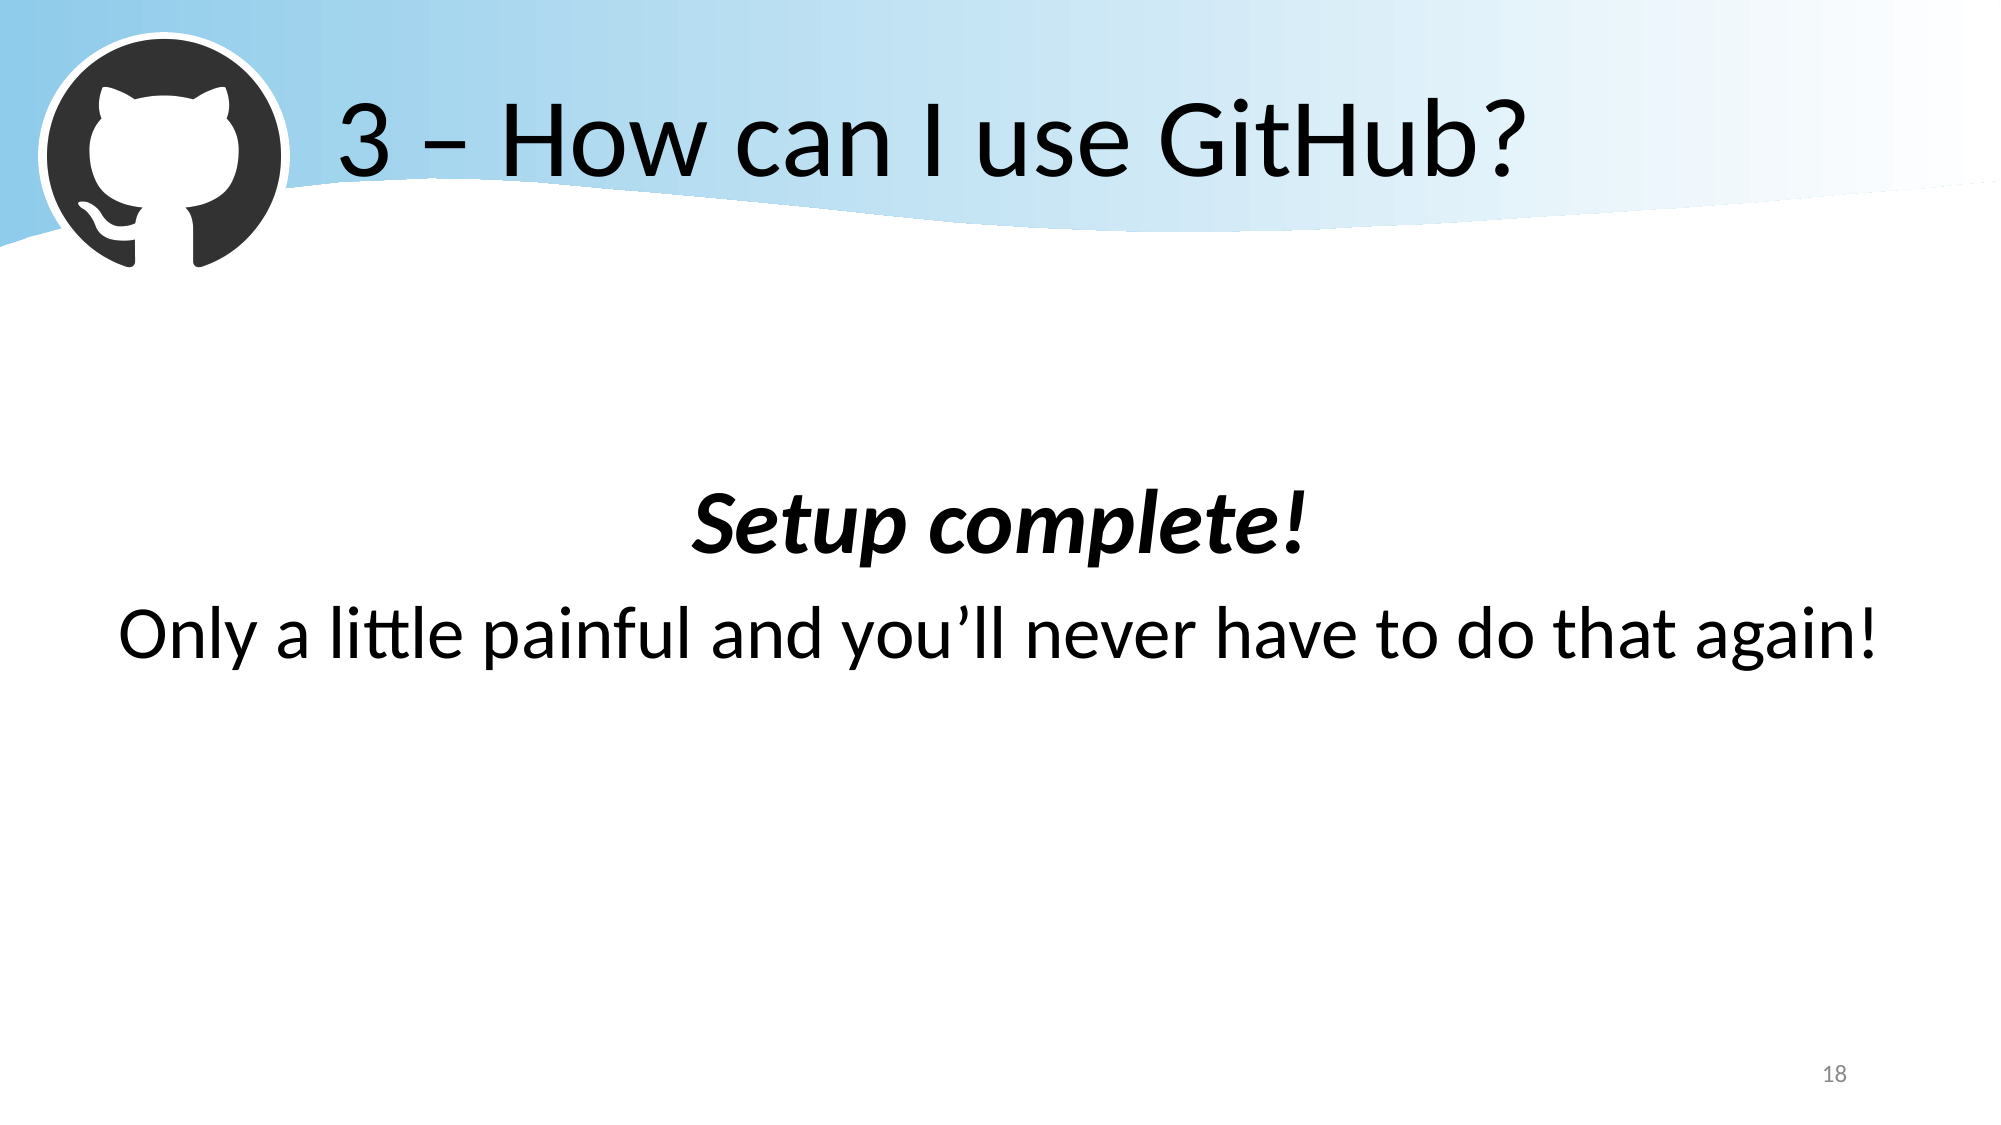

# 3 – How can I use GitHub?
Setup complete!
Only a little painful and you’ll never have to do that again!
18